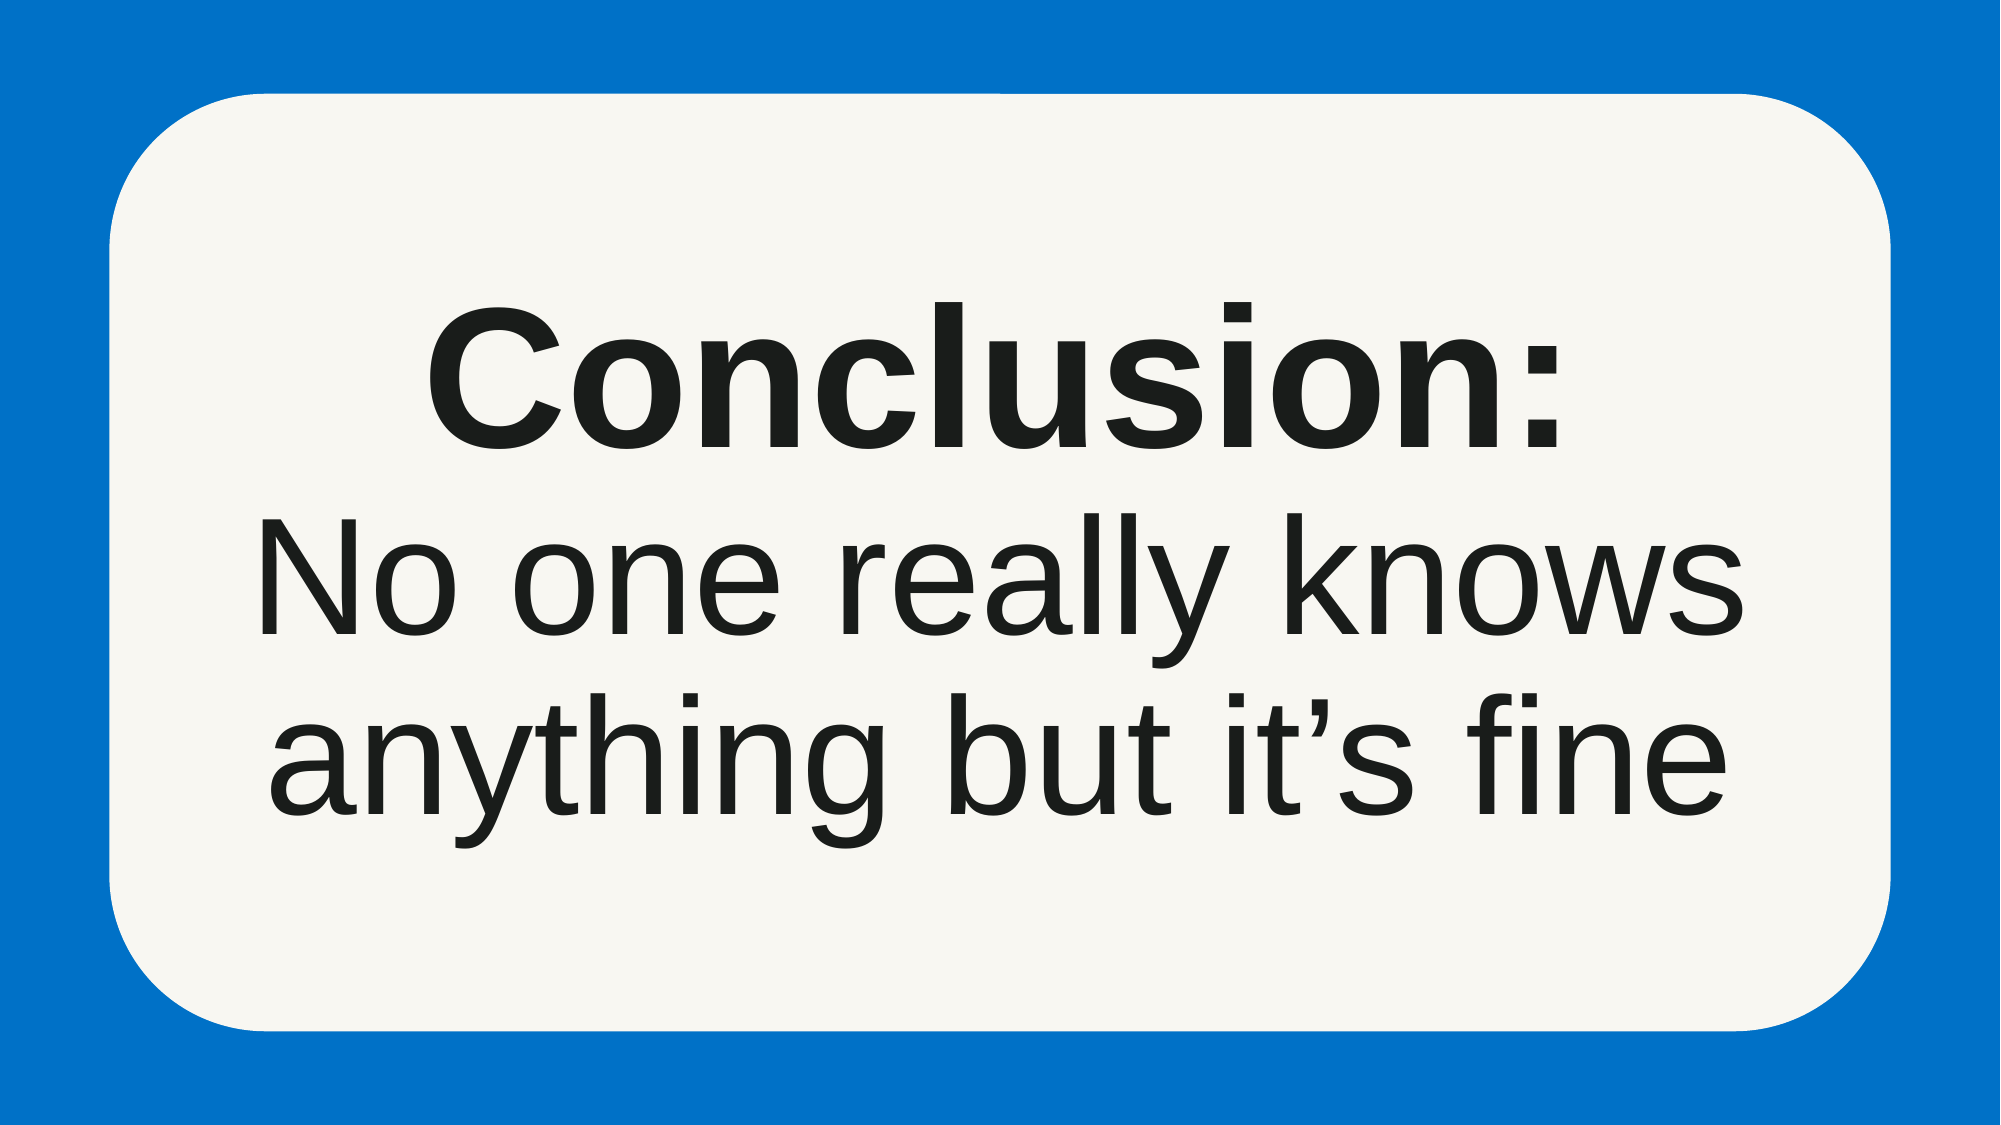

Conclusion:
No one really knows anything but it’s fine